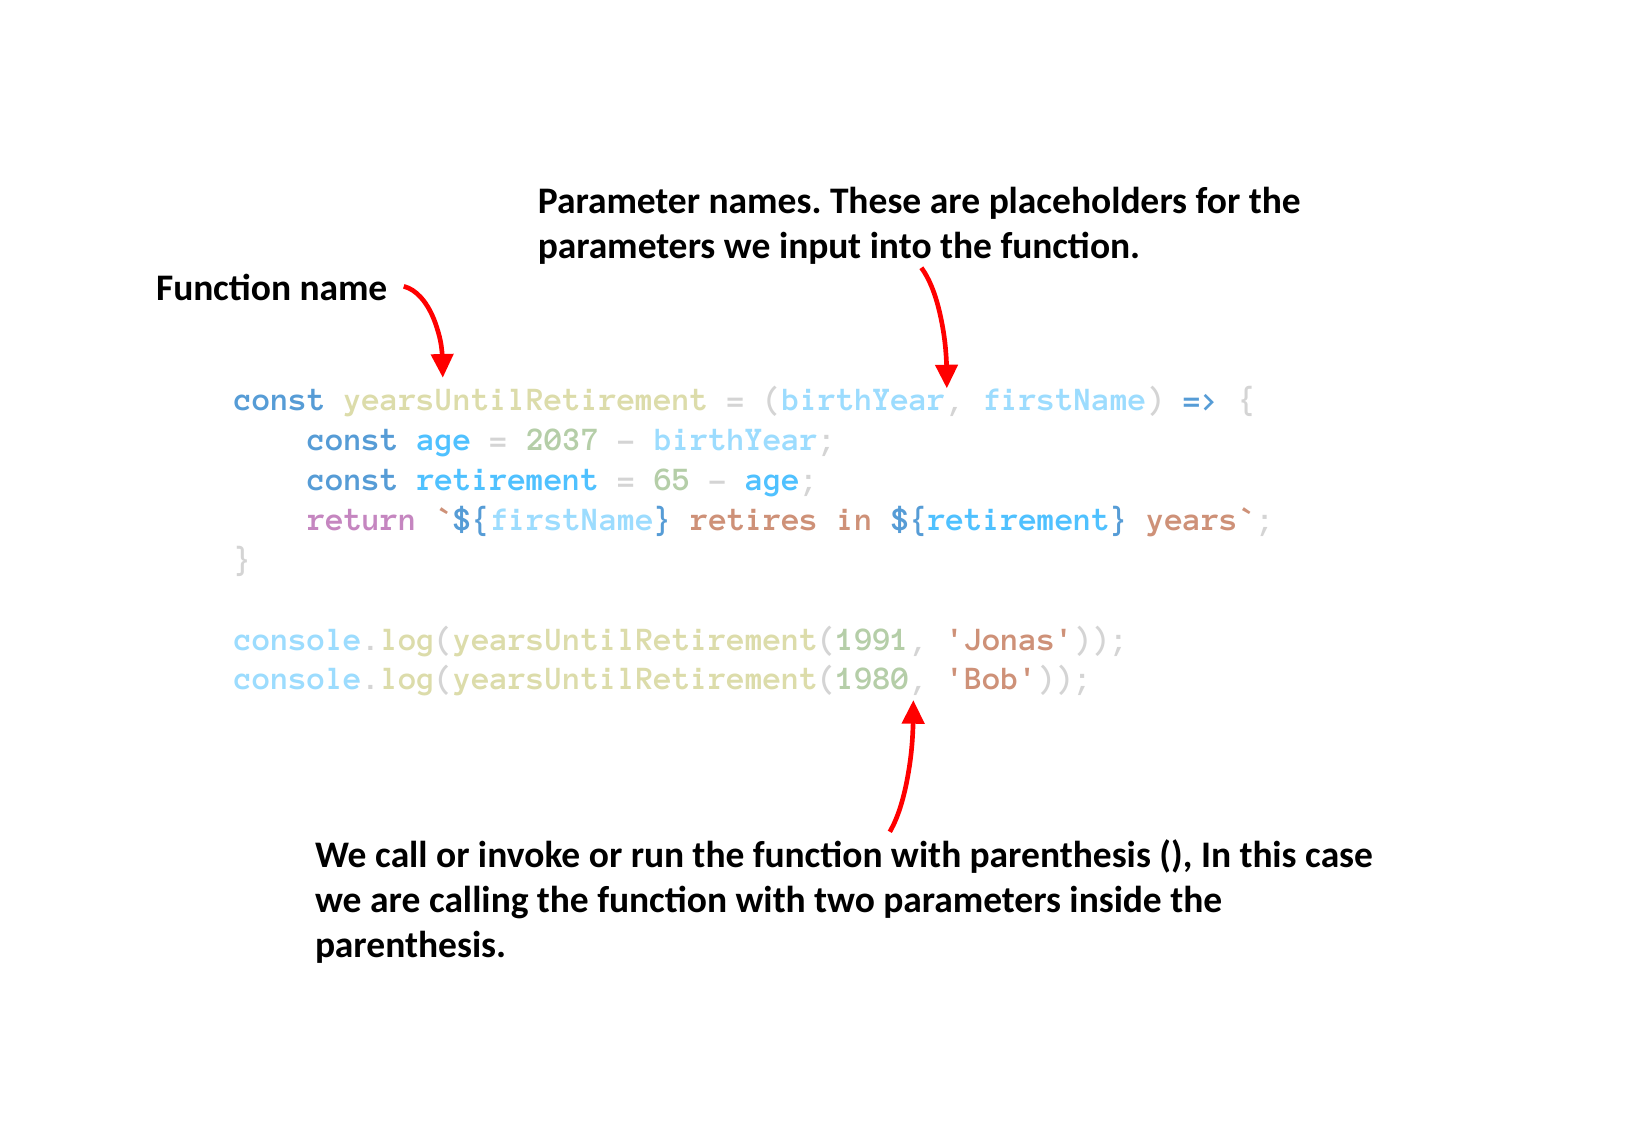

Parameter names. These are placeholders for the parameters we input into the function.
Function name

const yearsUntilRetirement = (birthYear, firstName) => {
    const age = 2037 - birthYear;
    const retirement = 65 - age;
    return `${firstName} retires in ${retirement} years`;
}
console.log(yearsUntilRetirement(1991, 'Jonas'));
console.log(yearsUntilRetirement(1980, 'Bob'));

We call or invoke or run the function with parenthesis (), In this case we are calling the function with two parameters inside the parenthesis.